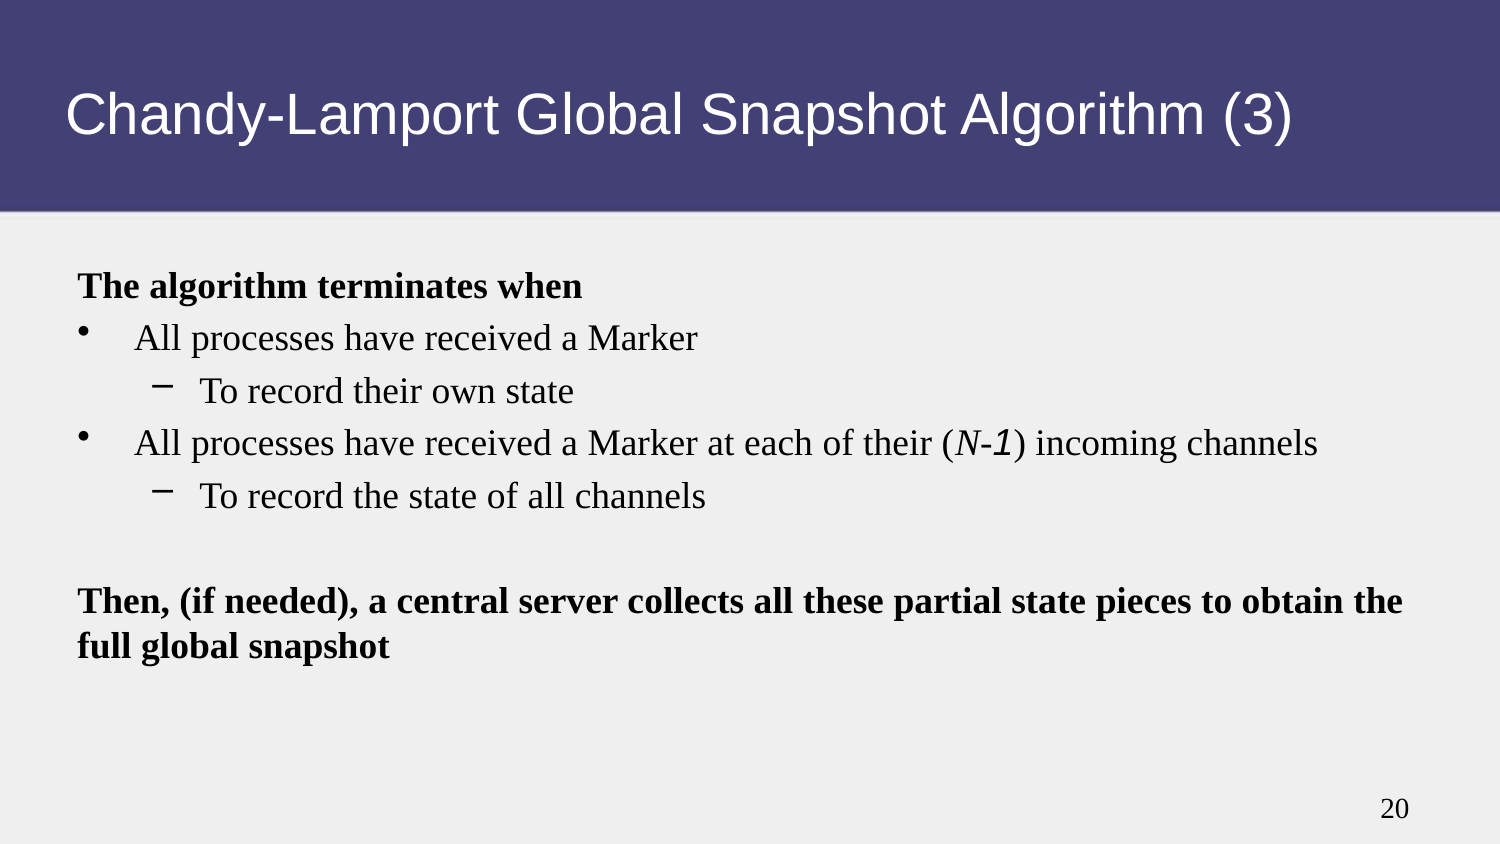

# Chandy-Lamport Global Snapshot Algorithm (3)
The algorithm terminates when
All processes have received a Marker
To record their own state
All processes have received a Marker at each of their (N-1) incoming channels
To record the state of all channels

Then, (if needed), a central server collects all these partial state pieces to obtain the full global snapshot
20